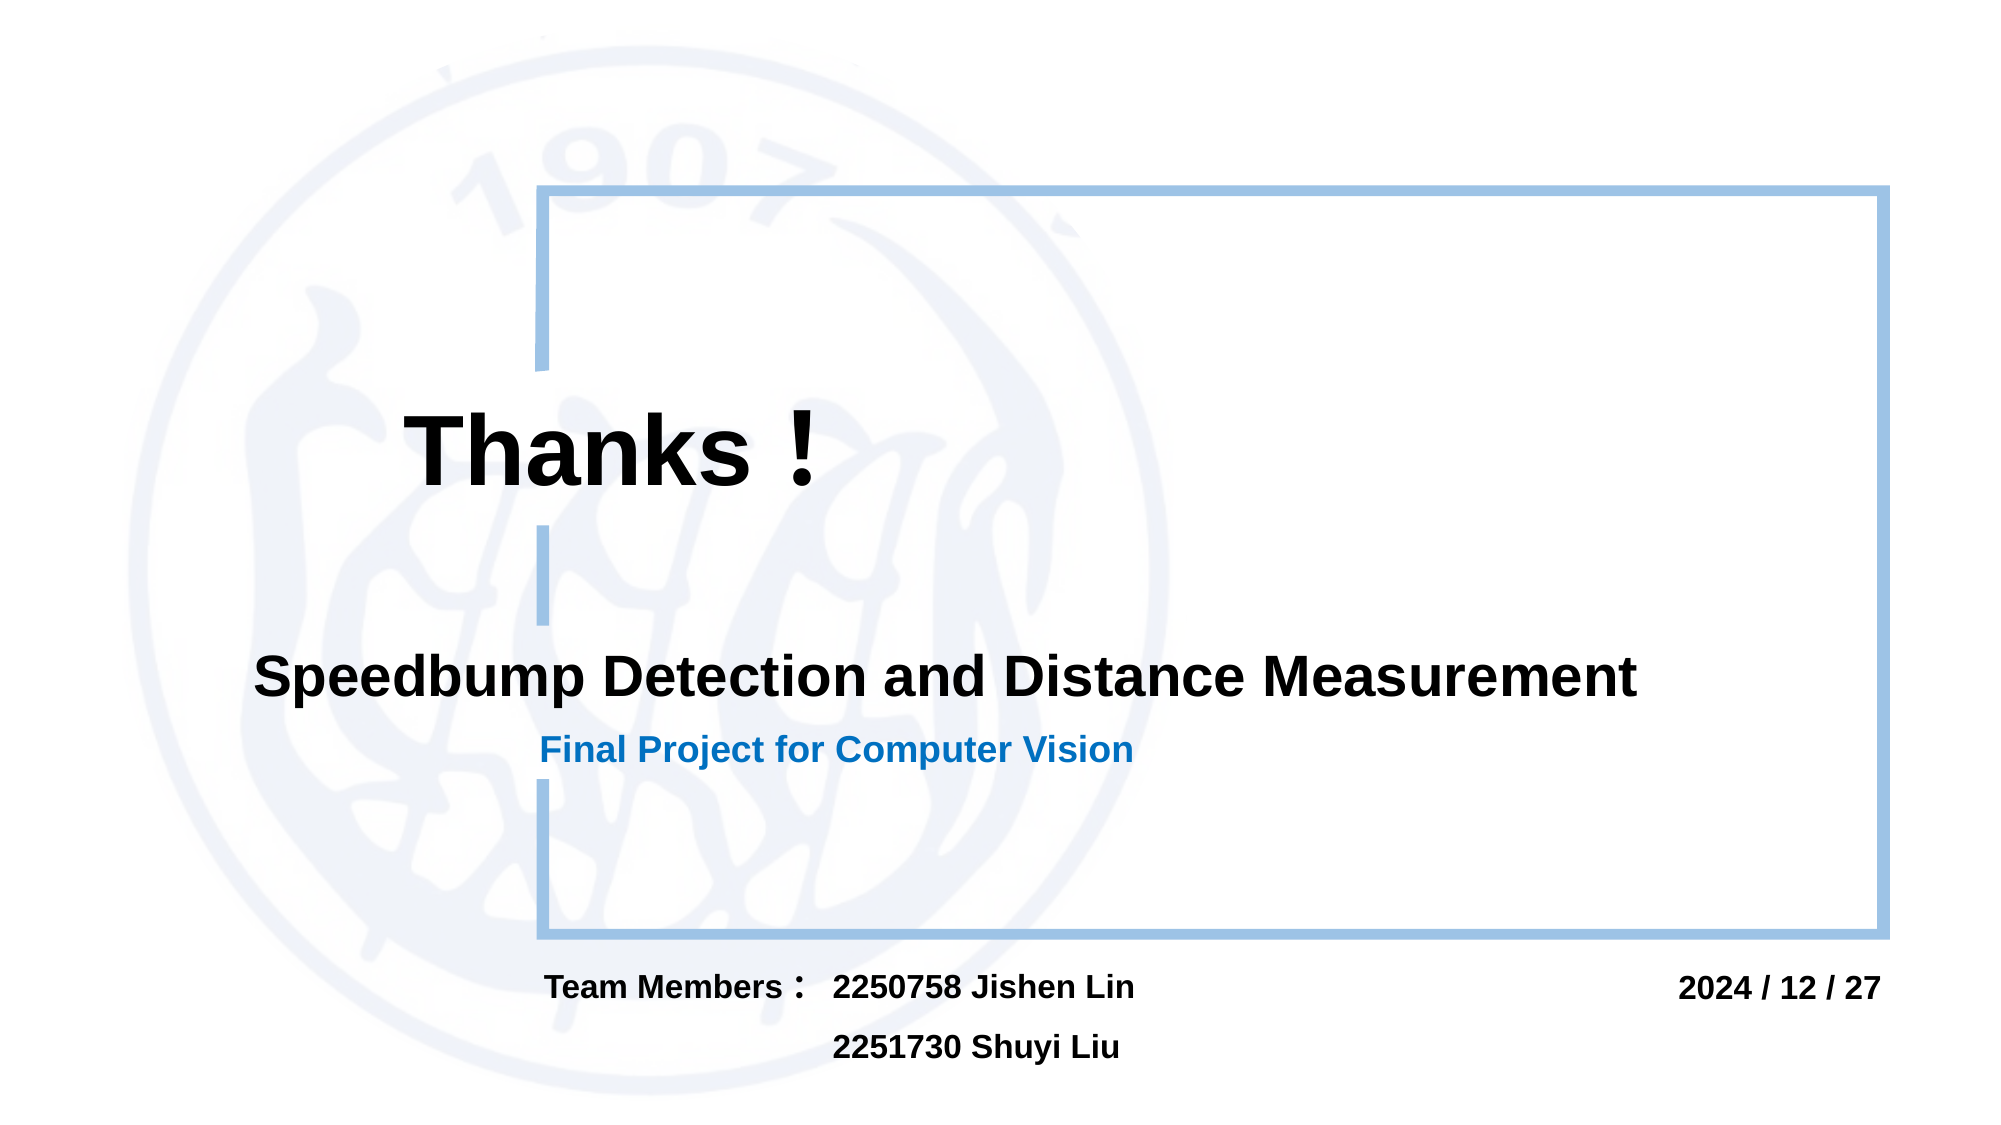

Thanks！
# Speedbump Detection and Distance Measurement
Final Project for Computer Vision
Team Members：

2250758 Jishen Lin
2251730 Shuyi Liu
2024 / 12 / 27